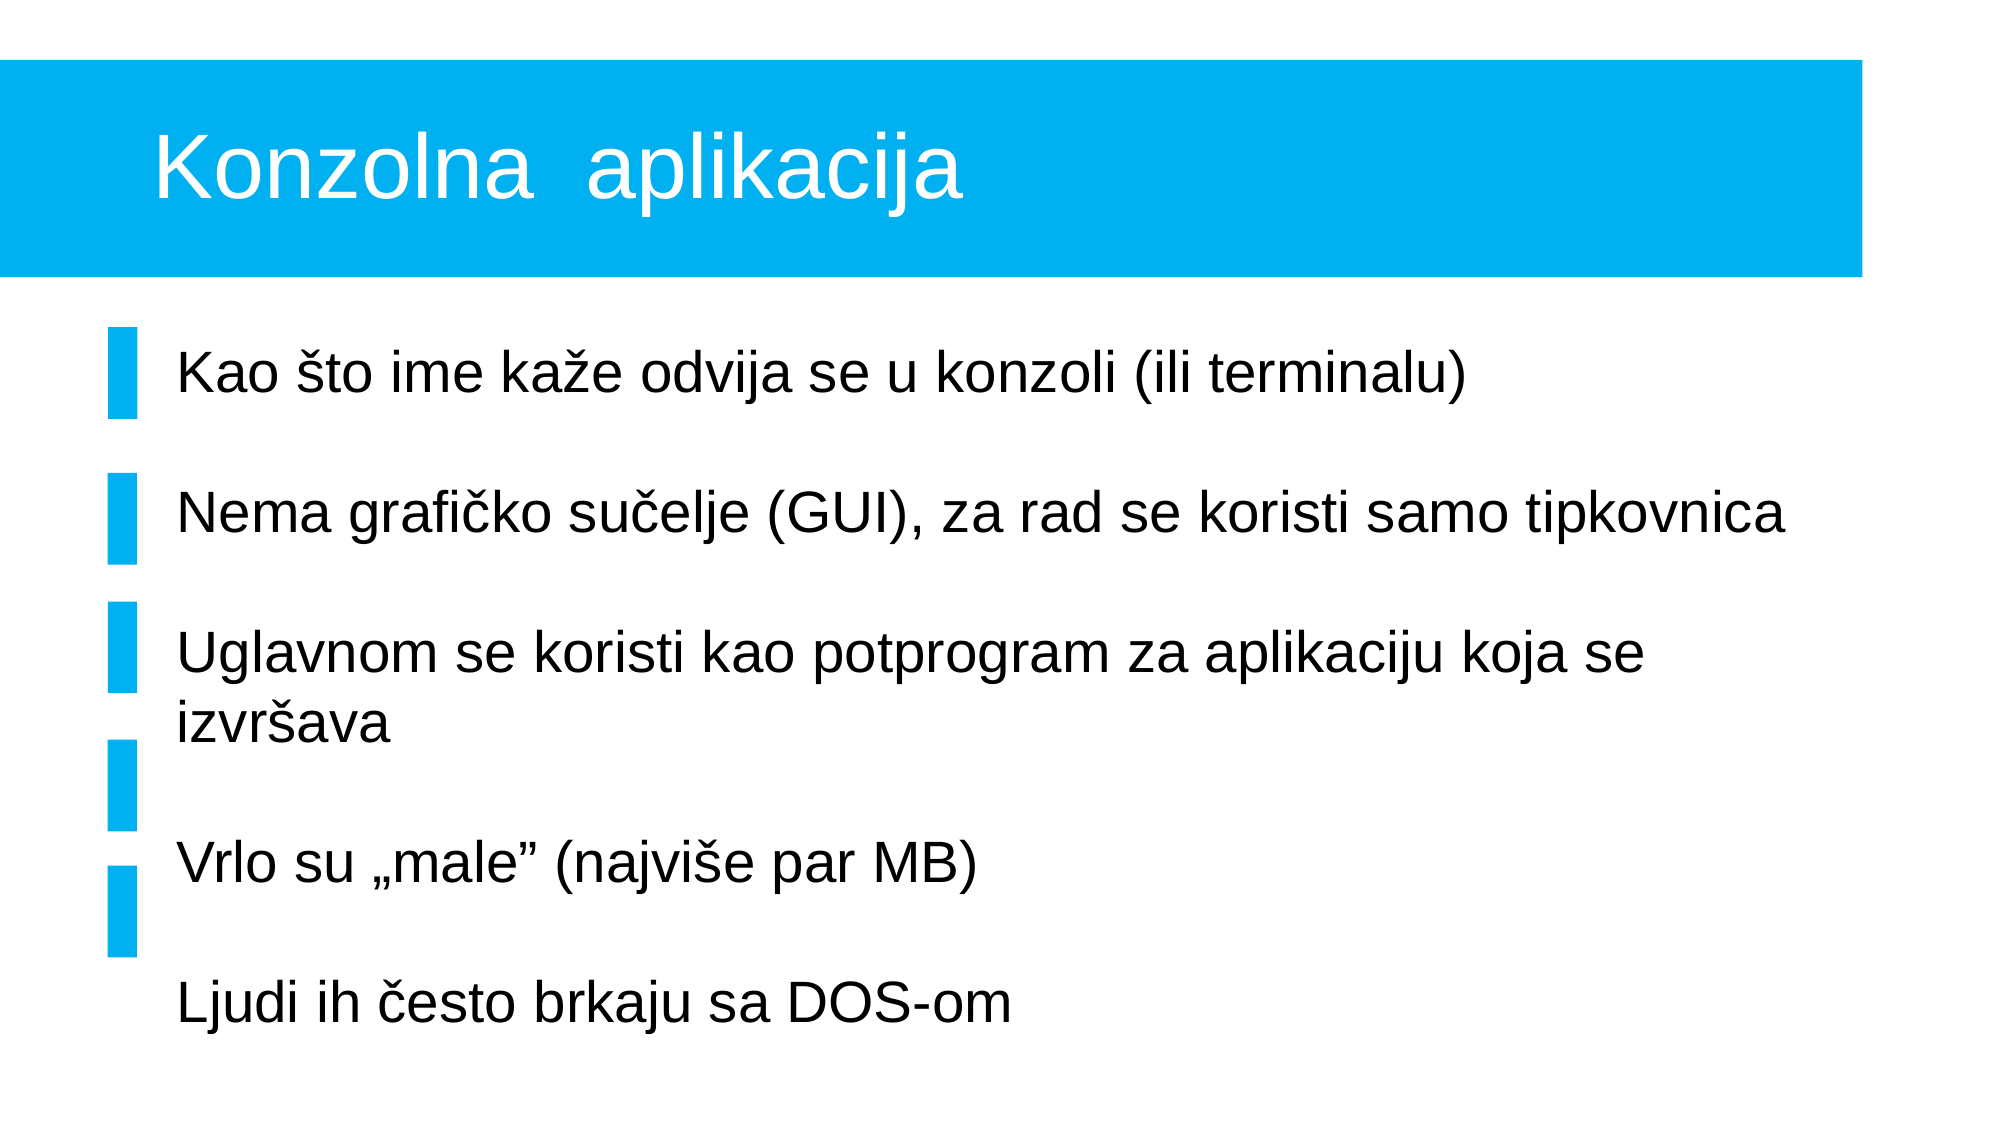

# Konzolna  aplikacija

Kao što ime kaže odvija se u konzoli (ili terminalu)

Nema grafičko sučelje (GUI), za rad se koristi samo tipkovnica

Uglavnom se koristi kao potprogram za aplikaciju koja se izvršava

Vrlo su „male” (najviše par MB)
Ljudi ih često brkaju sa DOS-om